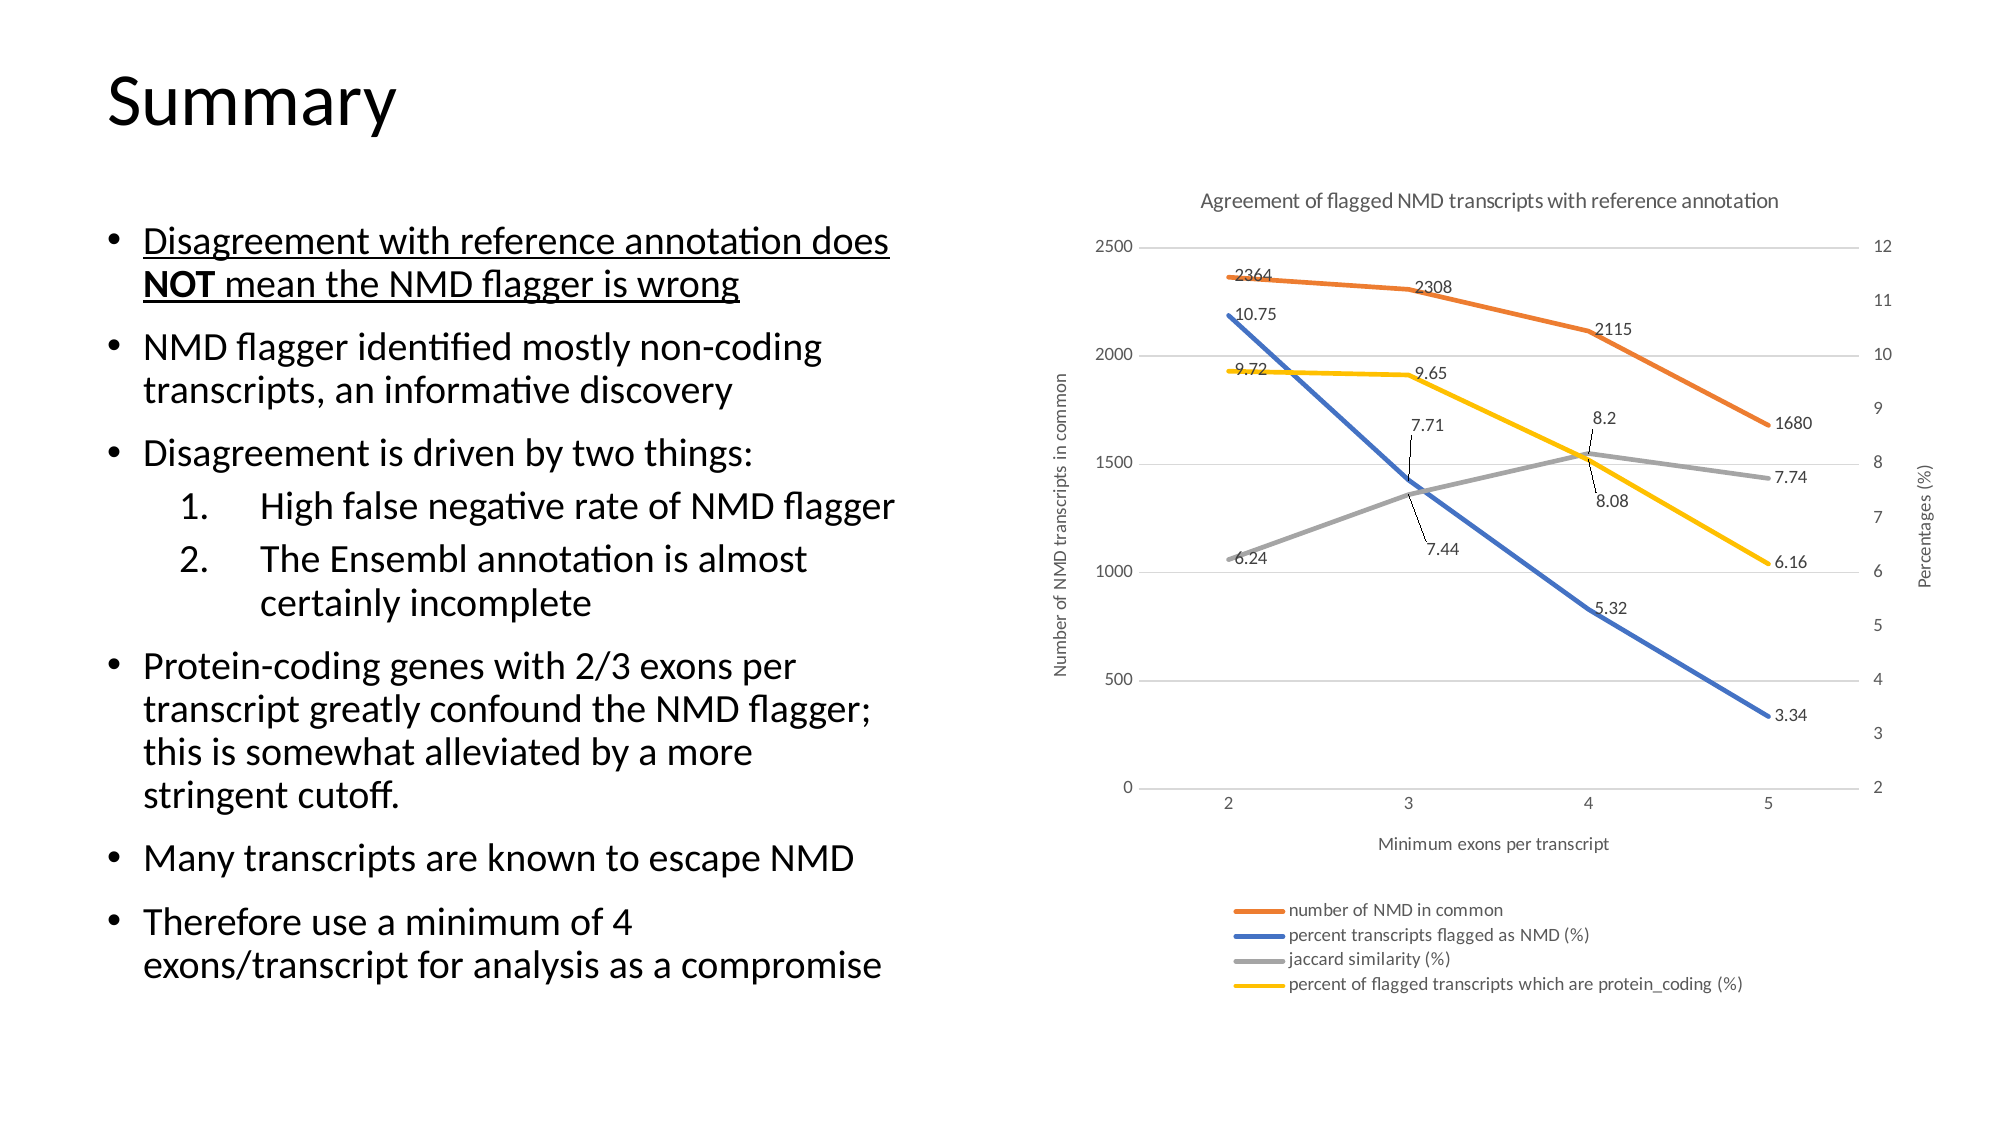

# Summary

### Chart: Agreement of flagged NMD transcripts with reference annotation

| Category | number of NMD in common | percent transcripts flagged as NMD (%) | jaccard similarity (%) | percent of flagged transcripts which are protein_coding (%) |
|---|---|---|---|---|
| 2 | 2364.0 | 10.75 | 6.24 | 9.72 |
| 3 | 2308.0 | 7.71 | 7.44 | 9.65 |
| 4 | 2115.0 | 5.32 | 8.2 | 8.08 |
| 5 | 1680.0 | 3.34 | 7.74 | 6.16 |
Disagreement with reference annotation does NOT mean the NMD flagger is wrong
NMD flagger identified mostly non-coding transcripts, an informative discovery
Disagreement is driven by two things:
High false negative rate of NMD flagger
The Ensembl annotation is almost certainly incomplete
Protein-coding genes with 2/3 exons per transcript greatly confound the NMD flagger; this is somewhat alleviated by a more stringent cutoff.
Many transcripts are known to escape NMD
Therefore use a minimum of 4 exons/transcript for analysis as a compromise